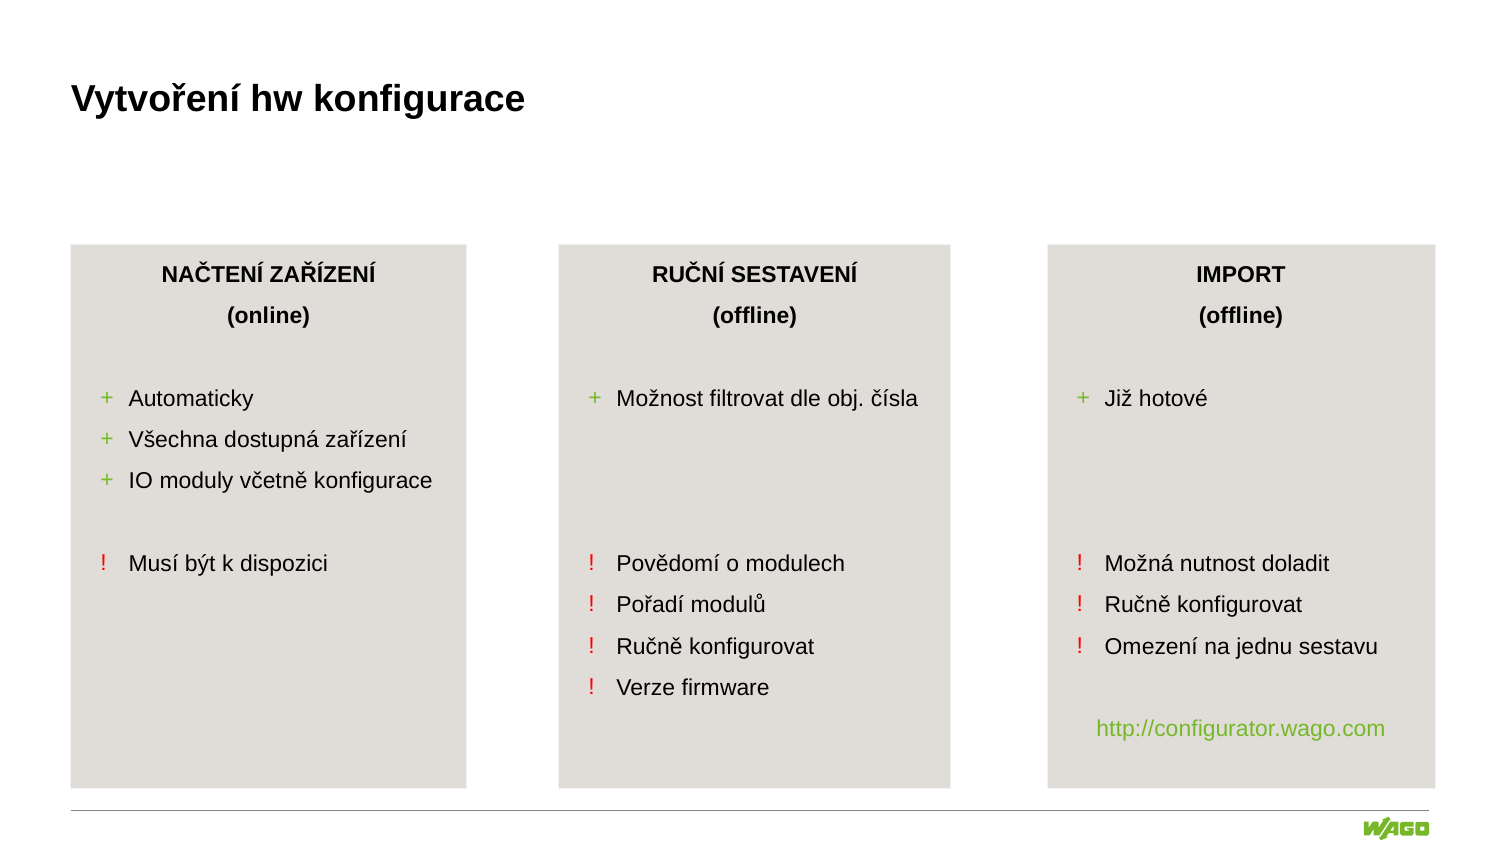

# Vytvoření hw konfigurace
NAČTENÍ ZAŘÍZENÍ
(online)

Automaticky
Všechna dostupná zařízení
IO moduly včetně konfigurace

Musí být k dispozici
RUČNÍ SESTAVENÍ
(offline)

Možnost filtrovat dle obj. čísla

Povědomí o modulech
Pořadí modulů
Ručně konfigurovat
Verze firmware

IMPORT
(offline)

Již hotové

Možná nutnost doladit
Ručně konfigurovat
Omezení na jednu sestavu

http://configurator.wago.com